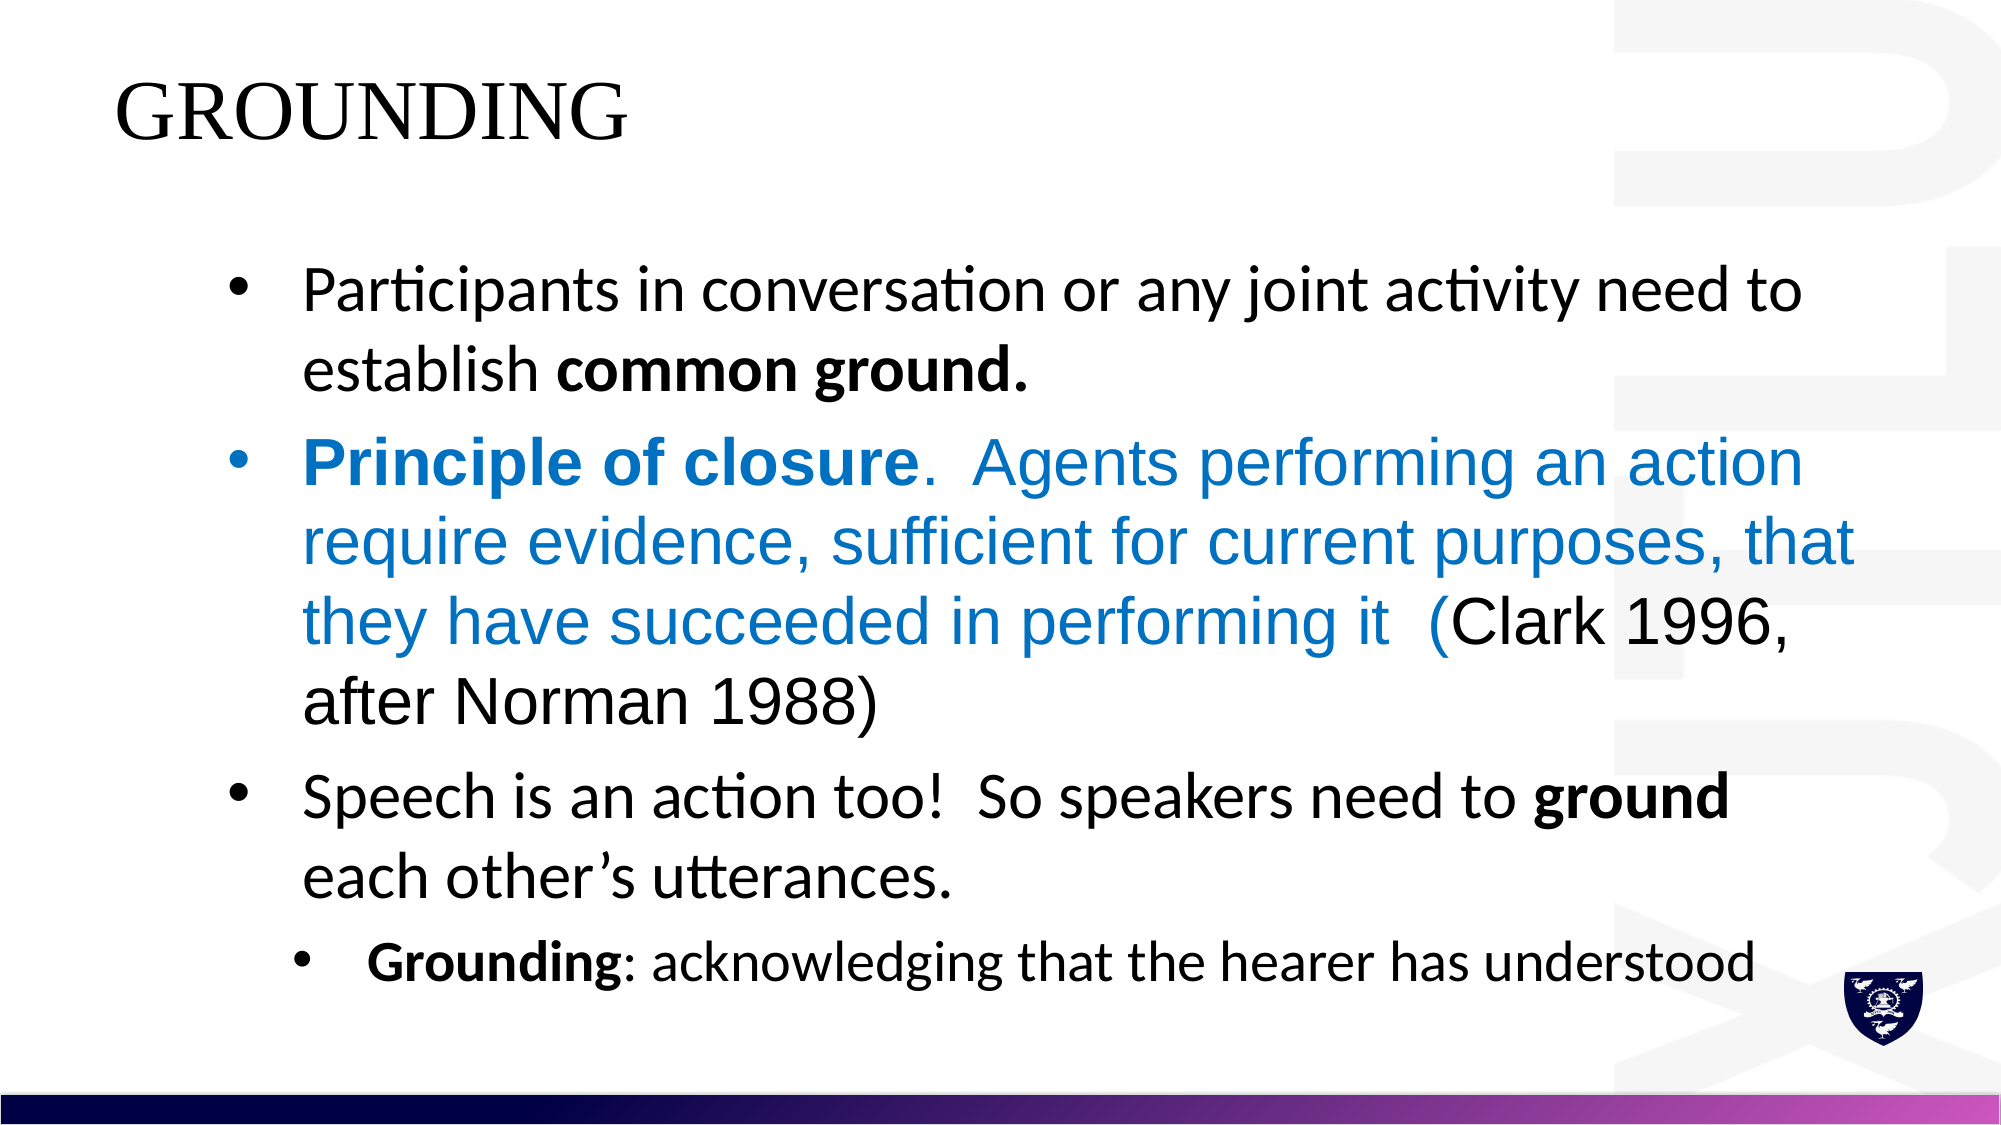

# Grounding
Participants in conversation or any joint activity need to establish common ground.
Principle of closure.  Agents performing an action require evidence, sufficient for current purposes, that they have succeeded in performing it  (Clark 1996, after Norman 1988)
Speech is an action too!  So speakers need to ground each other’s utterances.
Grounding: acknowledging that the hearer has understood